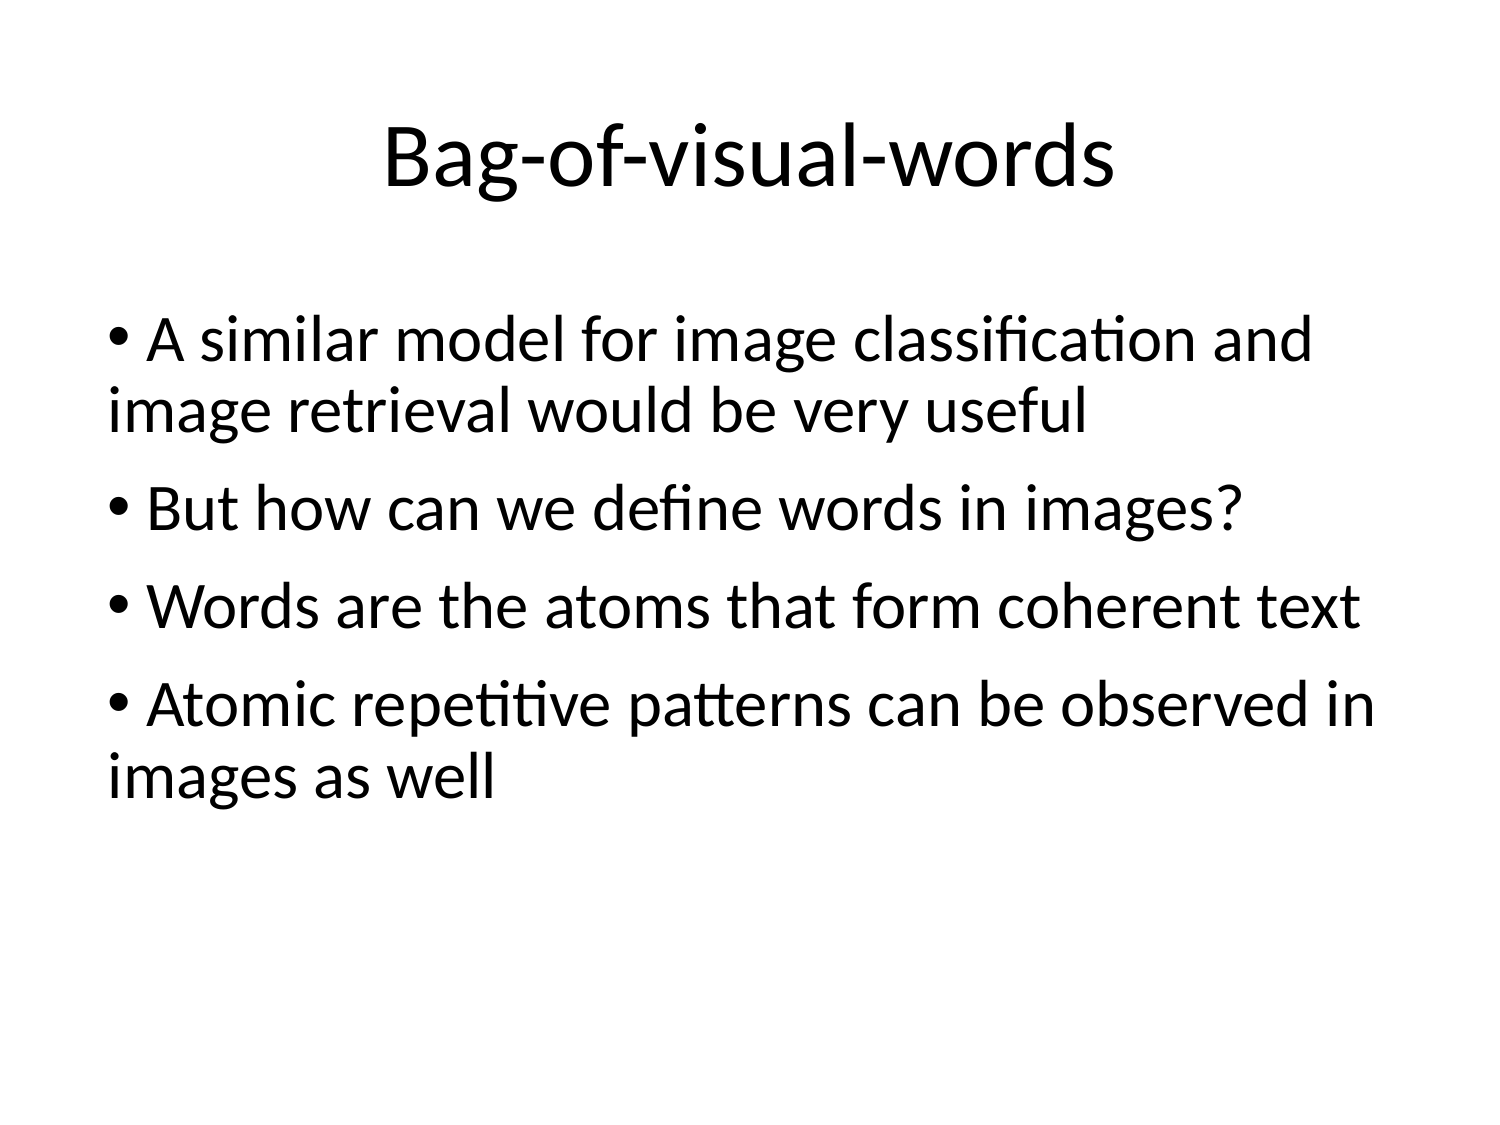

Bag-of-visual-words
 A similar model for image classification and image retrieval would be very useful
 But how can we define words in images?
 Words are the atoms that form coherent text
 Atomic repetitive patterns can be observed in images as well